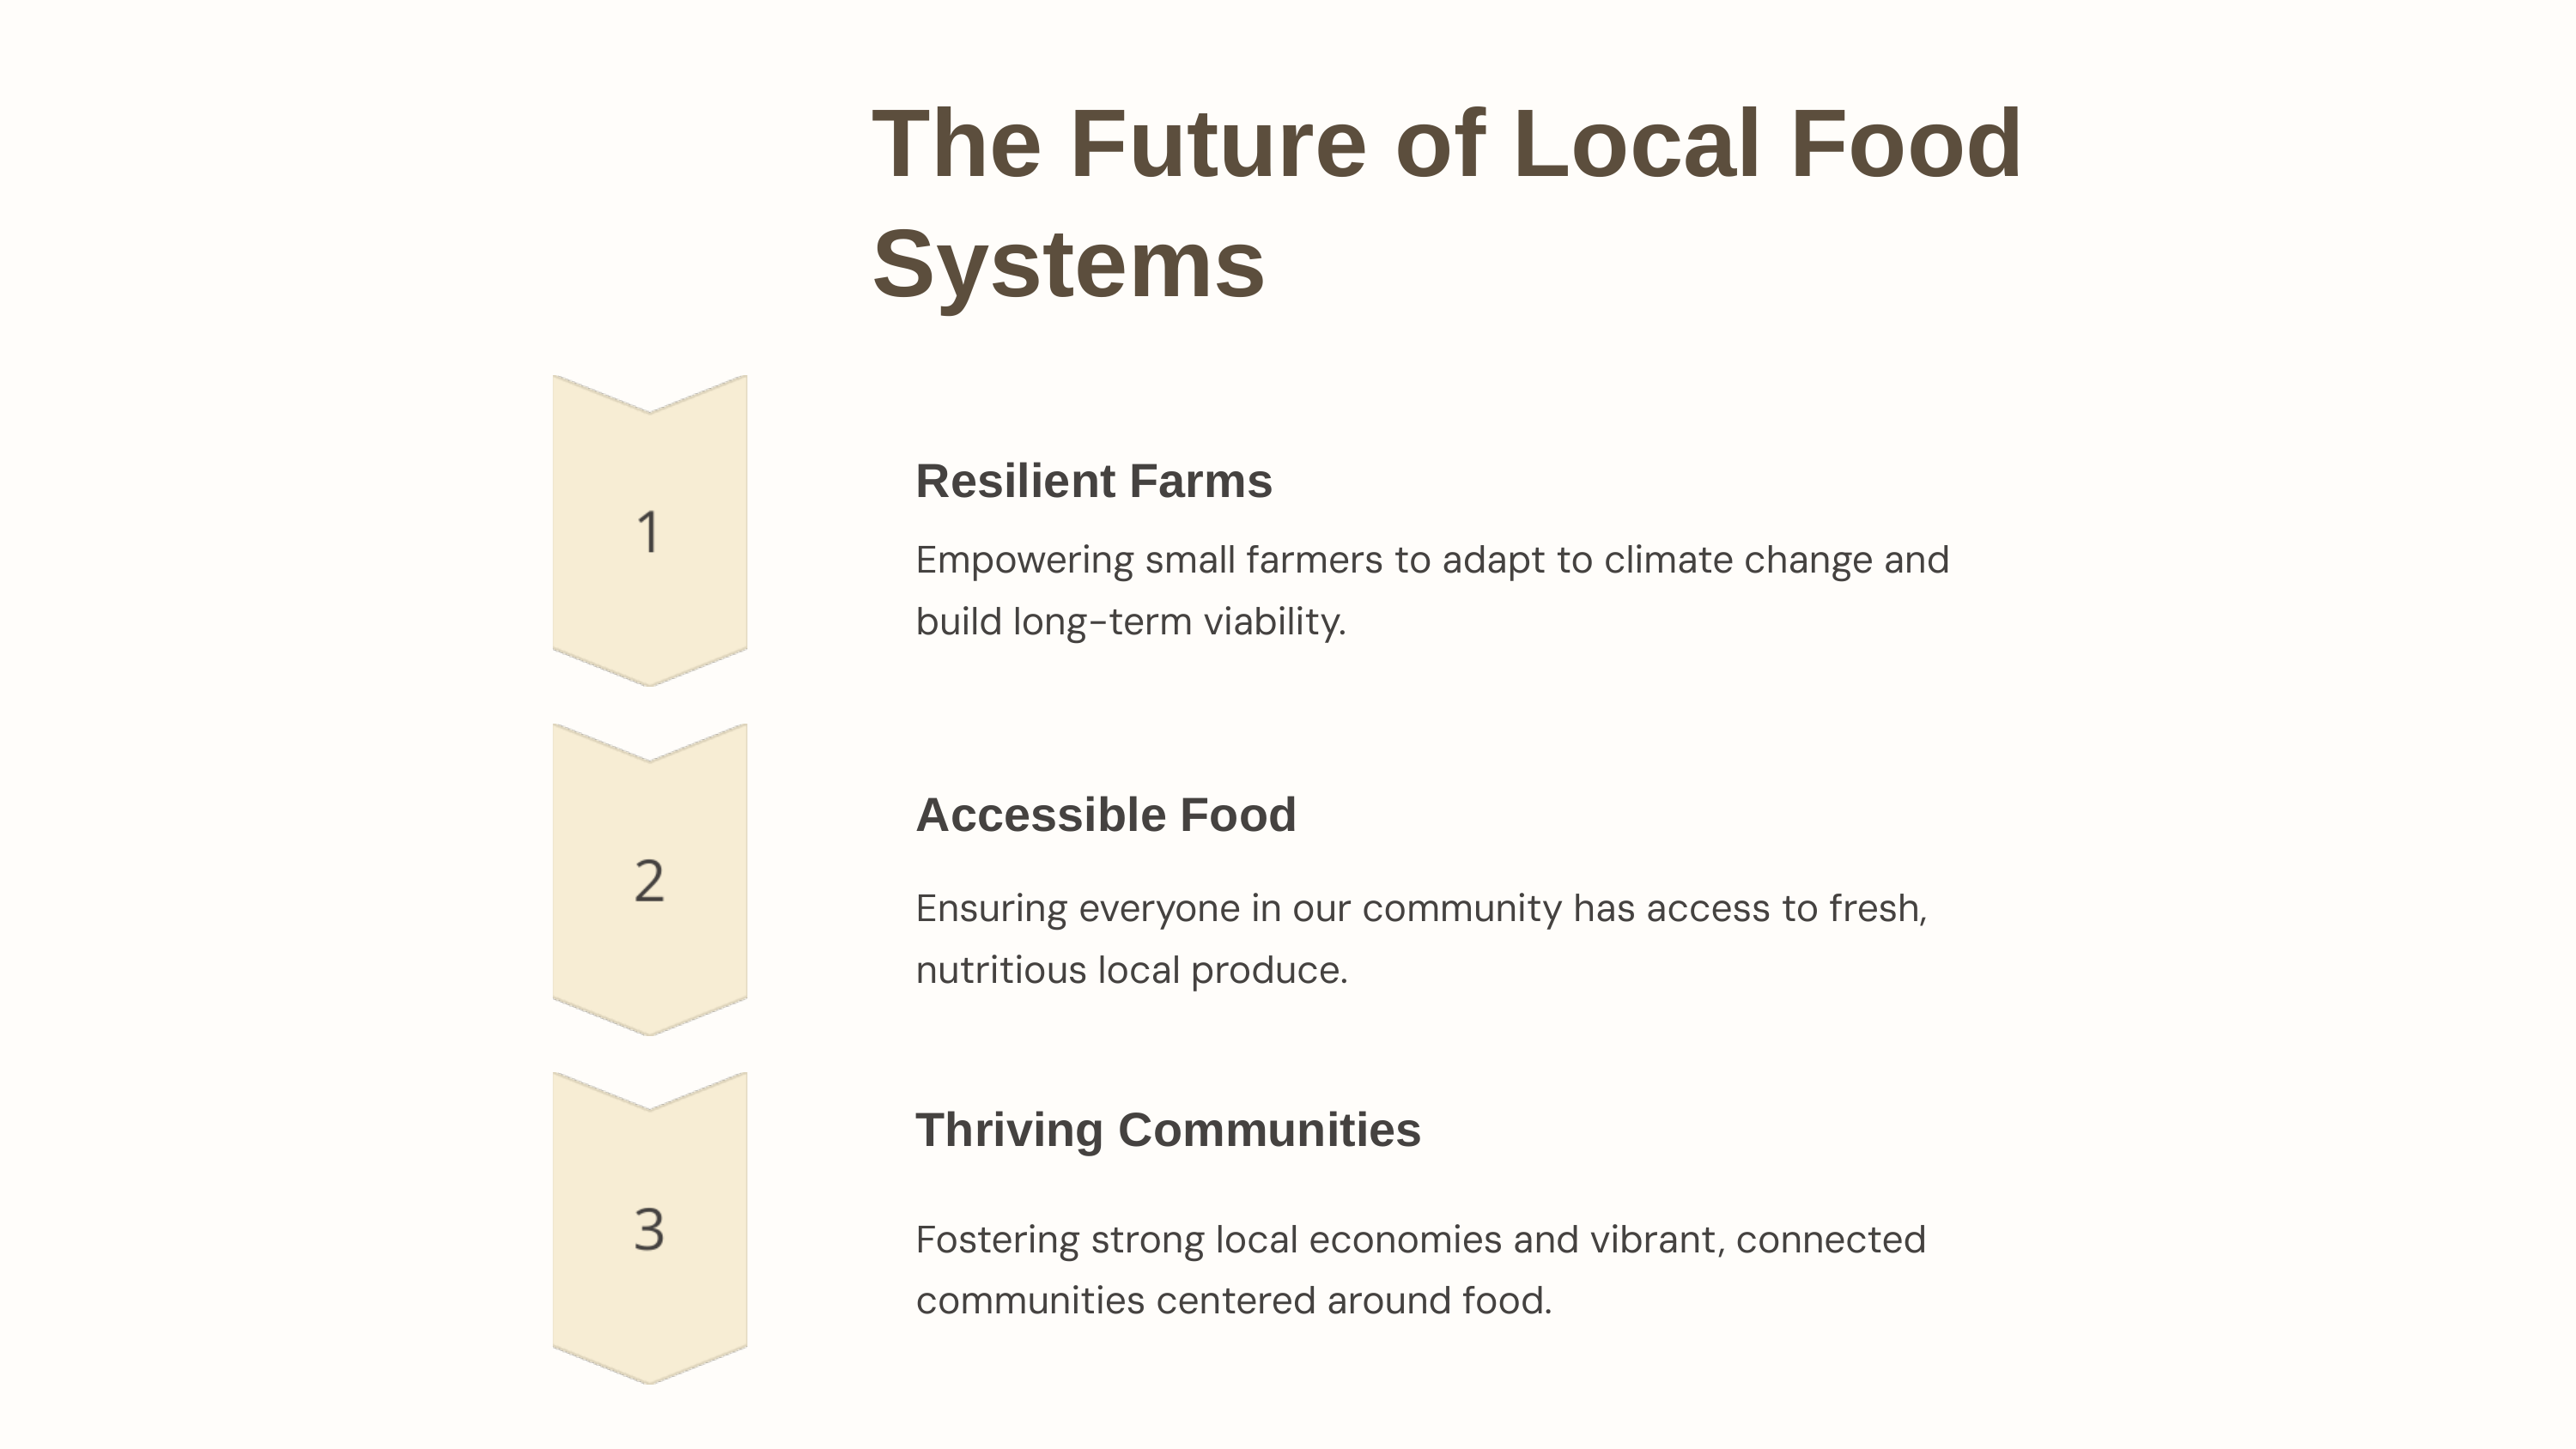

The Future of Local Food Systems

Resilient Farms
Empowering small farmers to adapt to climate change and build long-term viability.

Accessible Food
Ensuring everyone in our community has access to fresh, nutritious local produce.

Thriving Communities
Fostering strong local economies and vibrant, connected communities centered around food.